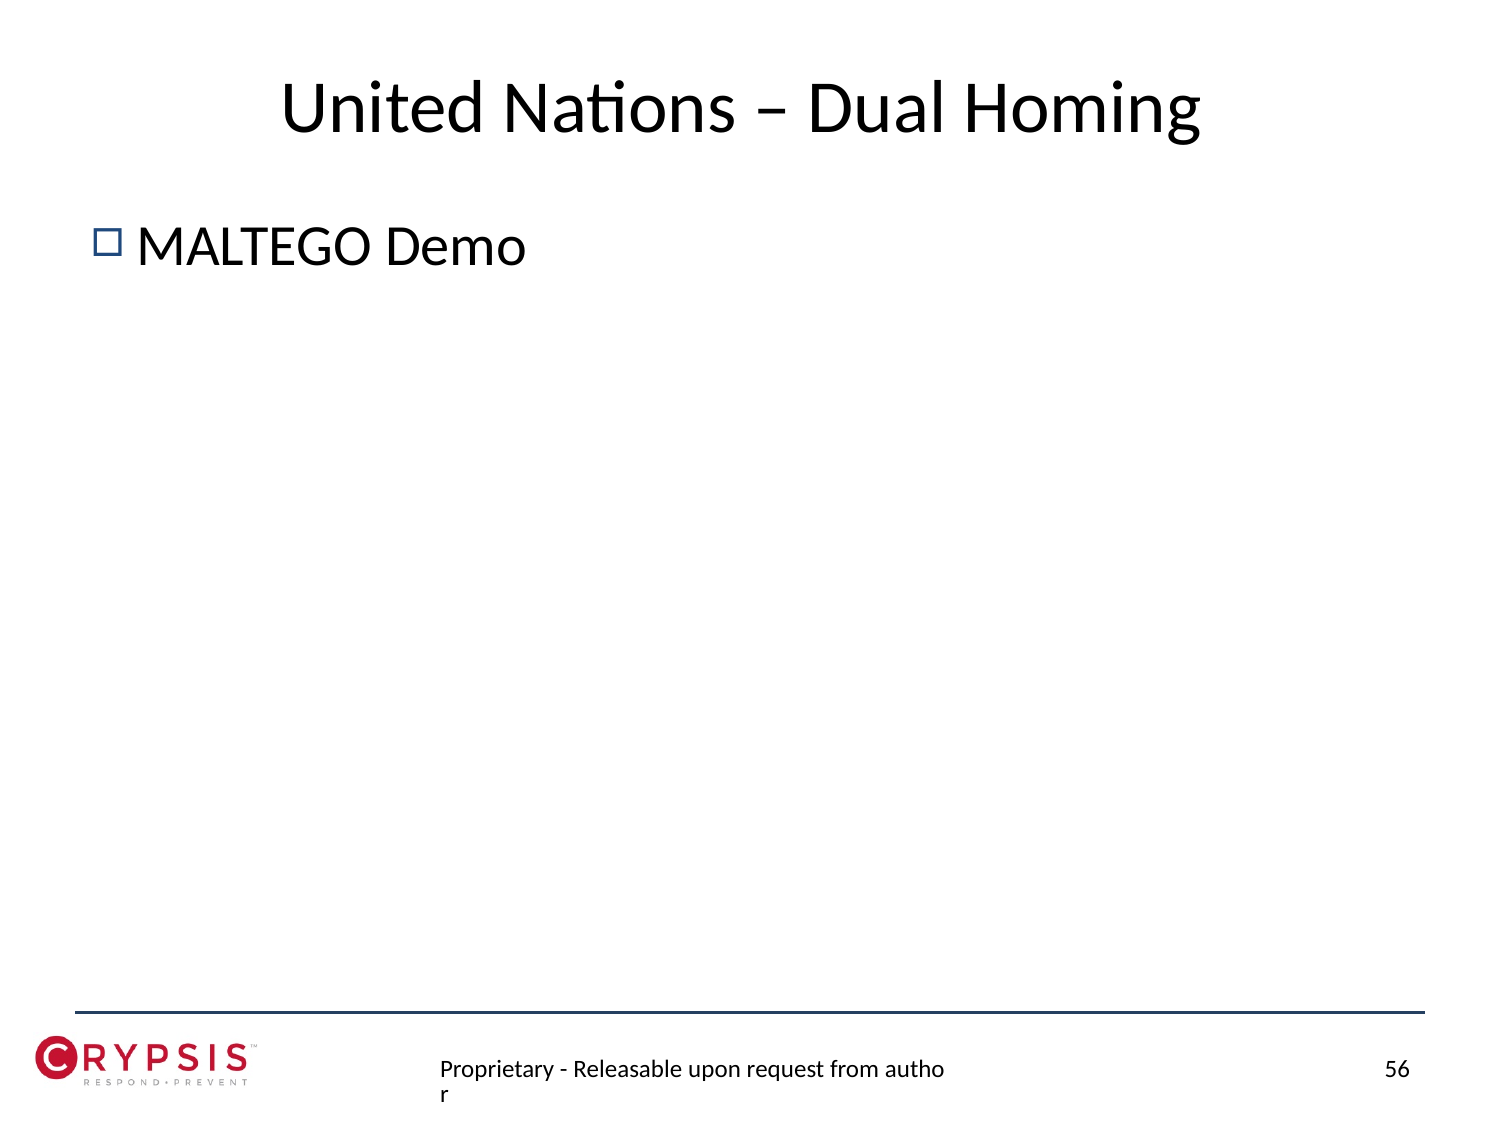

# United Nations – Dual Homing
MALTEGO Demo
Proprietary - Releasable upon request from author
56